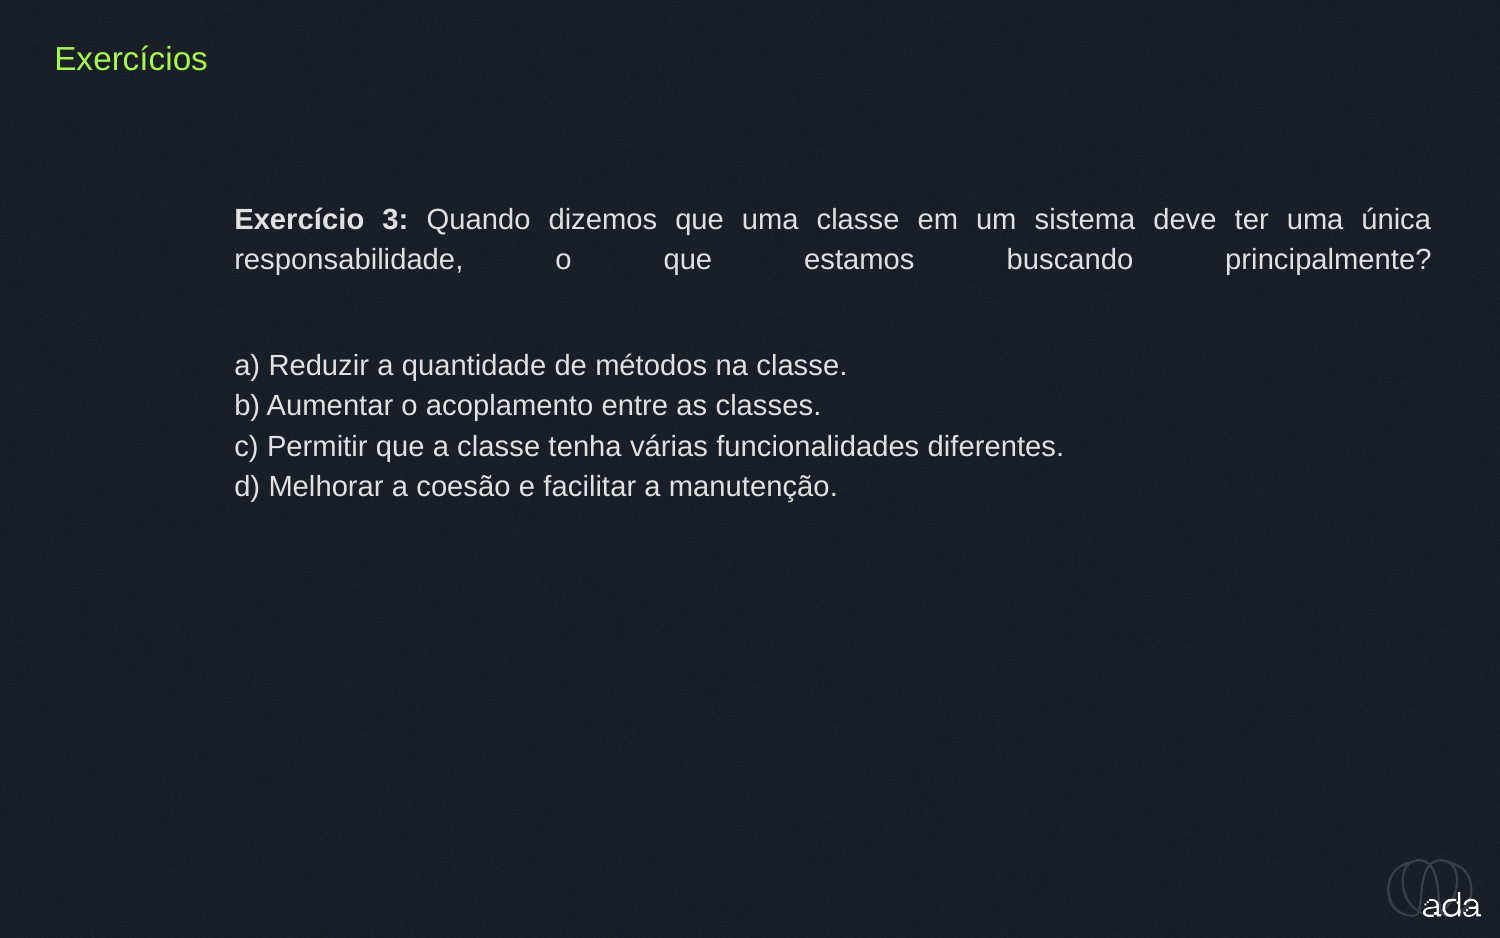

Exercícios
Exercício 3: Quando dizemos que uma classe em um sistema deve ter uma única responsabilidade, o que estamos buscando principalmente?
a) Reduzir a quantidade de métodos na classe.
b) Aumentar o acoplamento entre as classes.
c) Permitir que a classe tenha várias funcionalidades diferentes.
d) Melhorar a coesão e facilitar a manutenção.